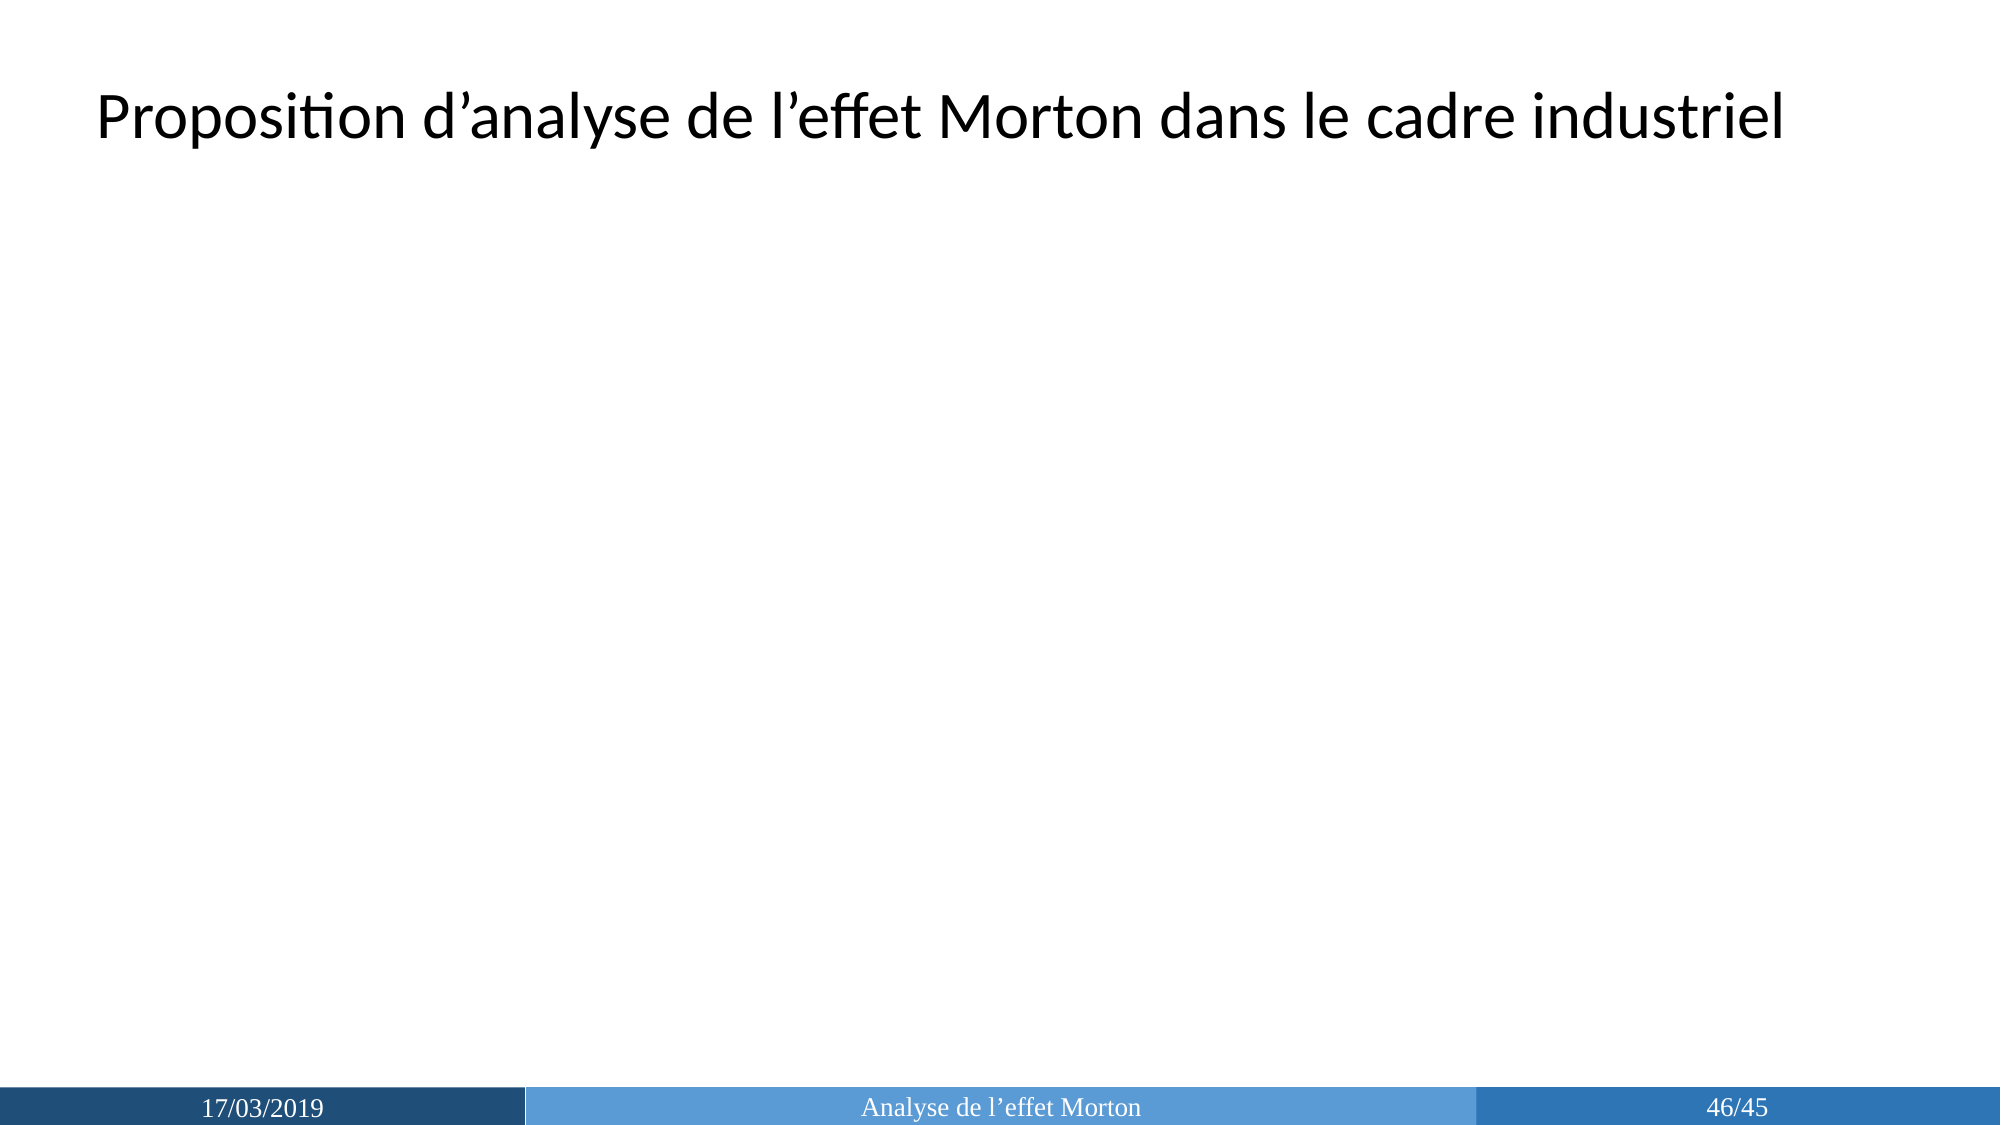

Proposition d’analyse de l’effet Morton dans le cadre industriel
Analyse de l’effet Morton
46/45
17/03/2019